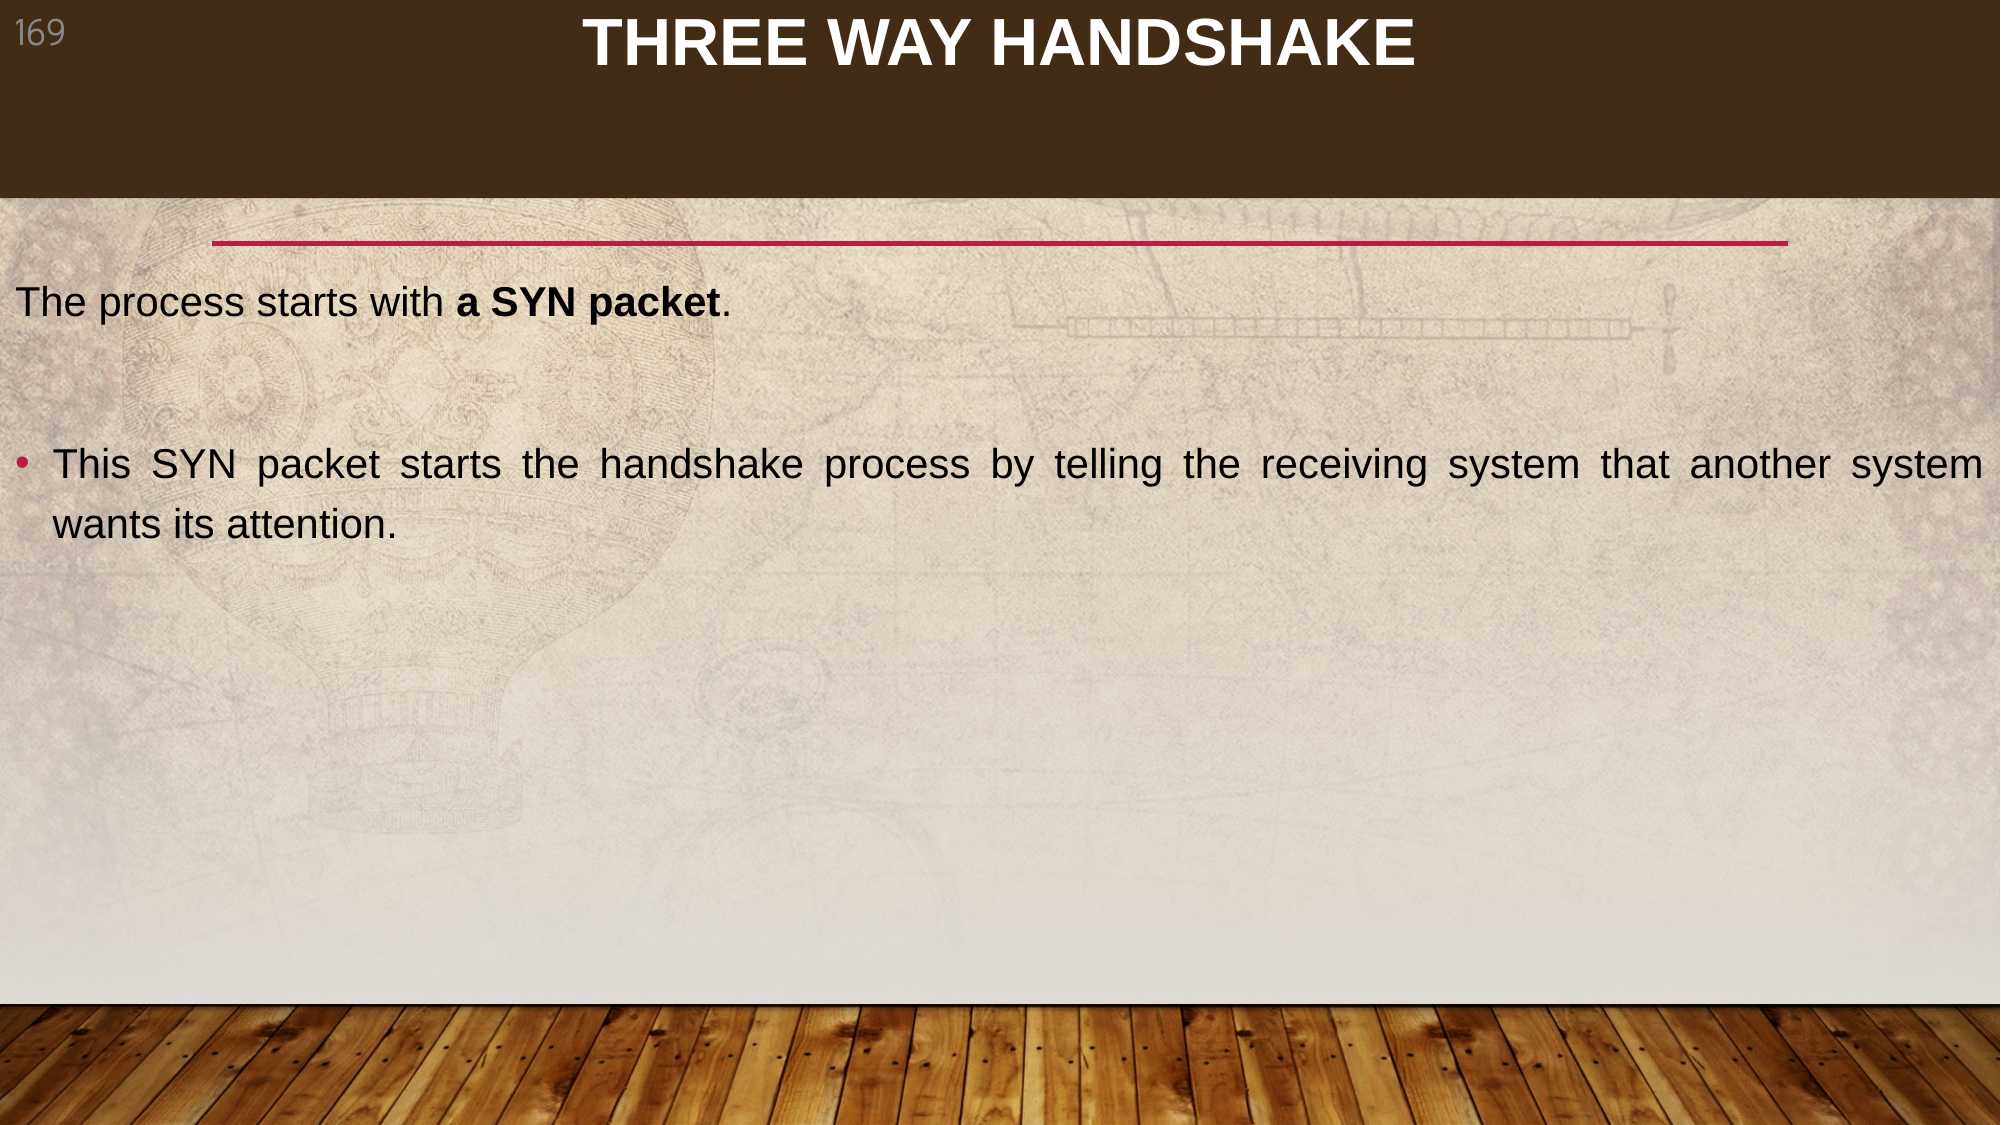

# THREE WAY HANDSHAKE
169
The process starts with a SYN packet.

This SYN packet starts the handshake process by telling the receiving system that another system wants its attention.